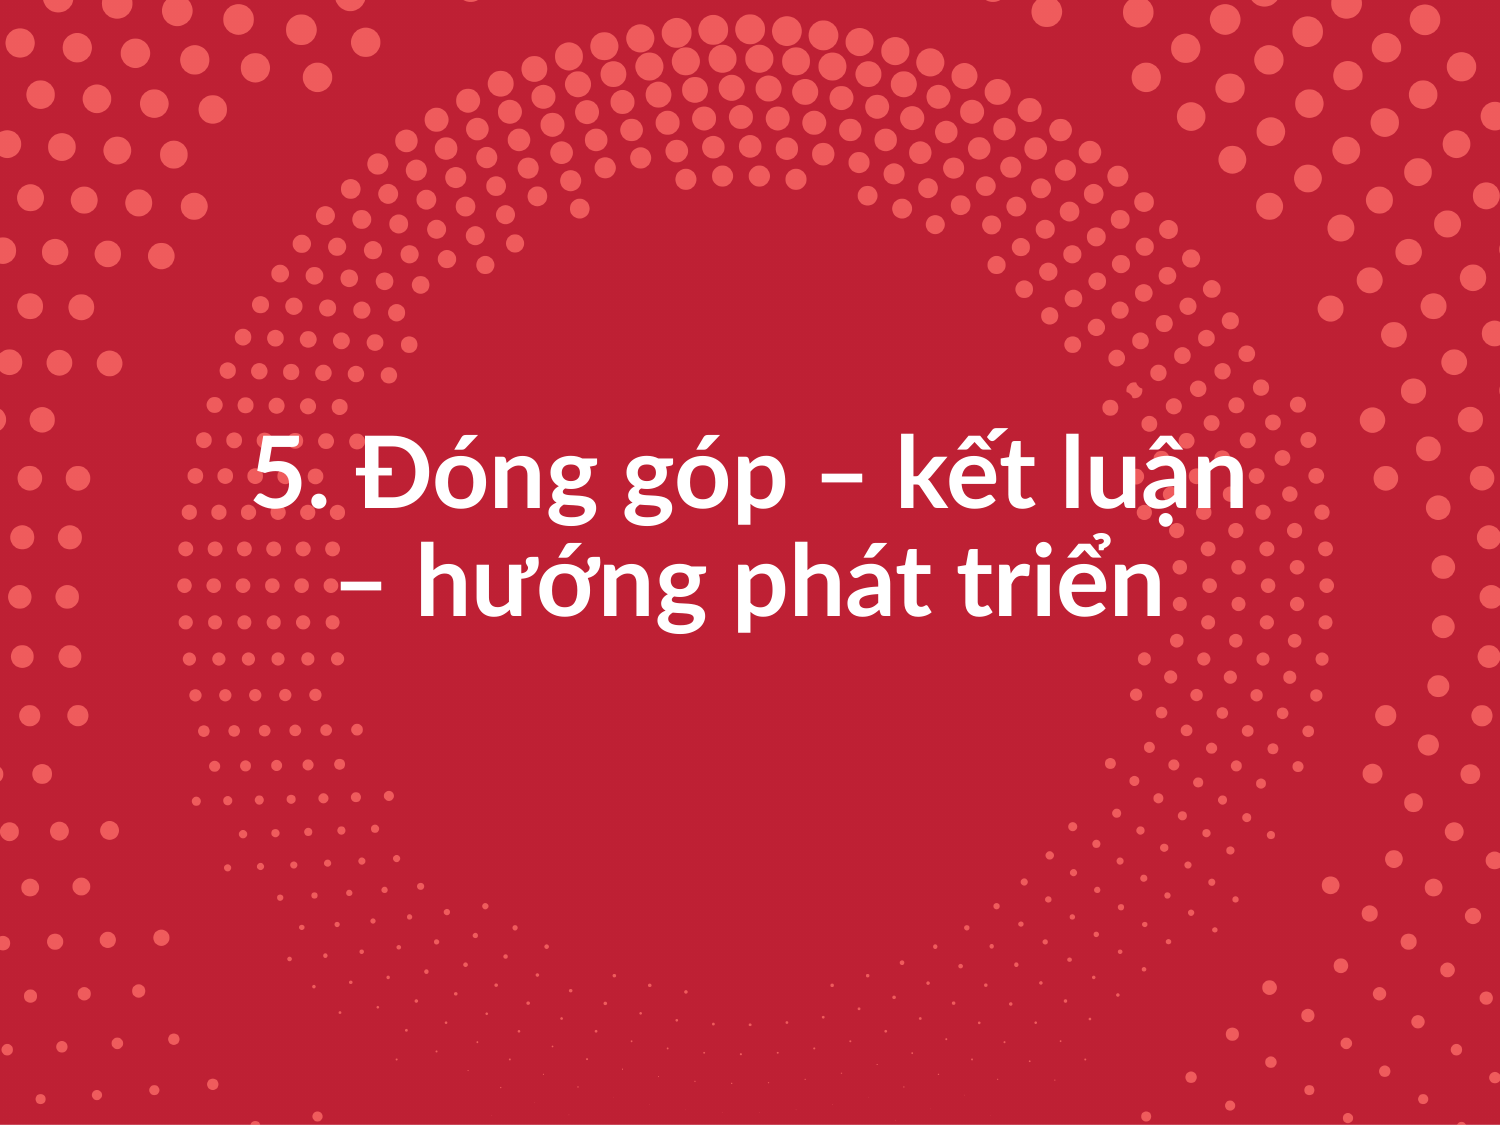

# 5. Đóng góp – kết luận – hướng phát triển